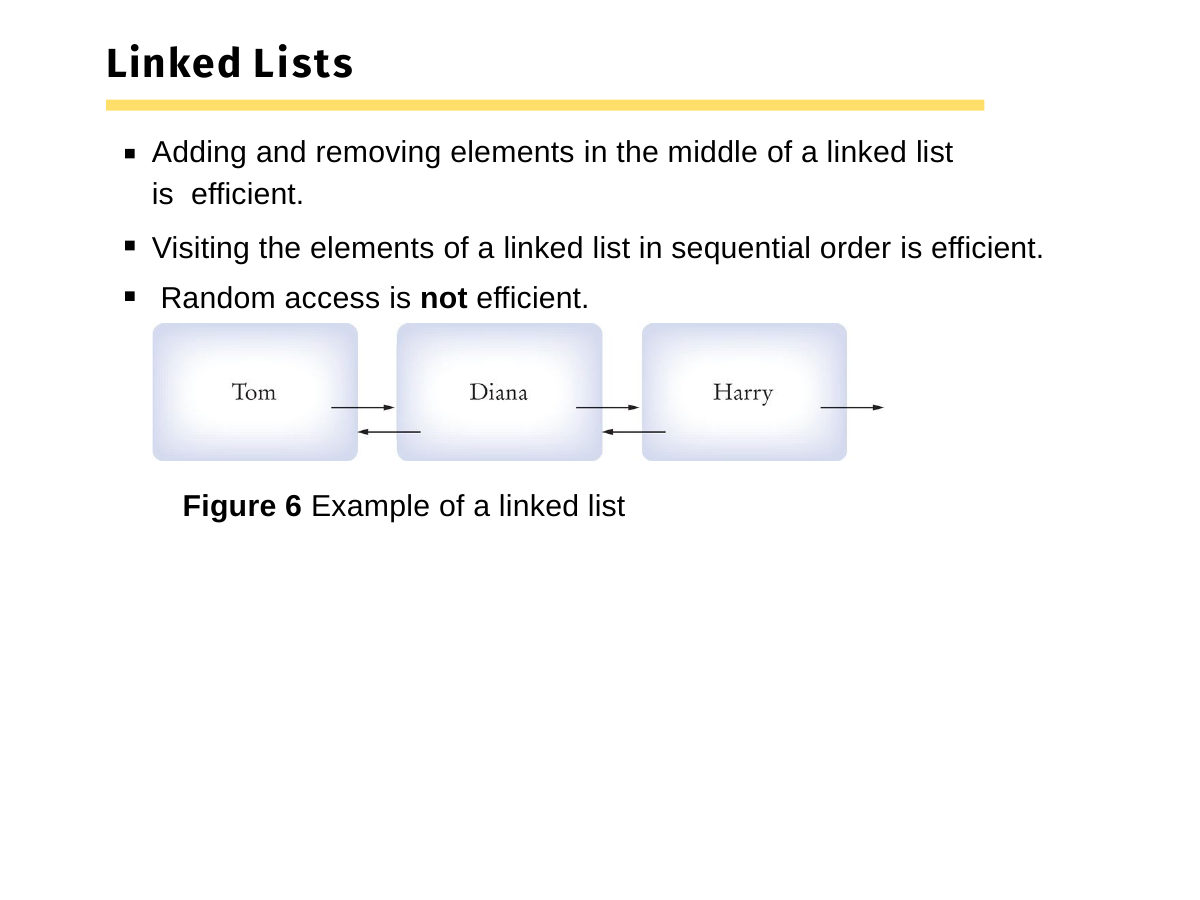

# Linked Lists

Adding and removing elements in the middle of a linked list is  efficient.
Visiting the elements of a linked list in sequential order is efficient.  Random access is not efficient.

Figure 6 Example of a linked list